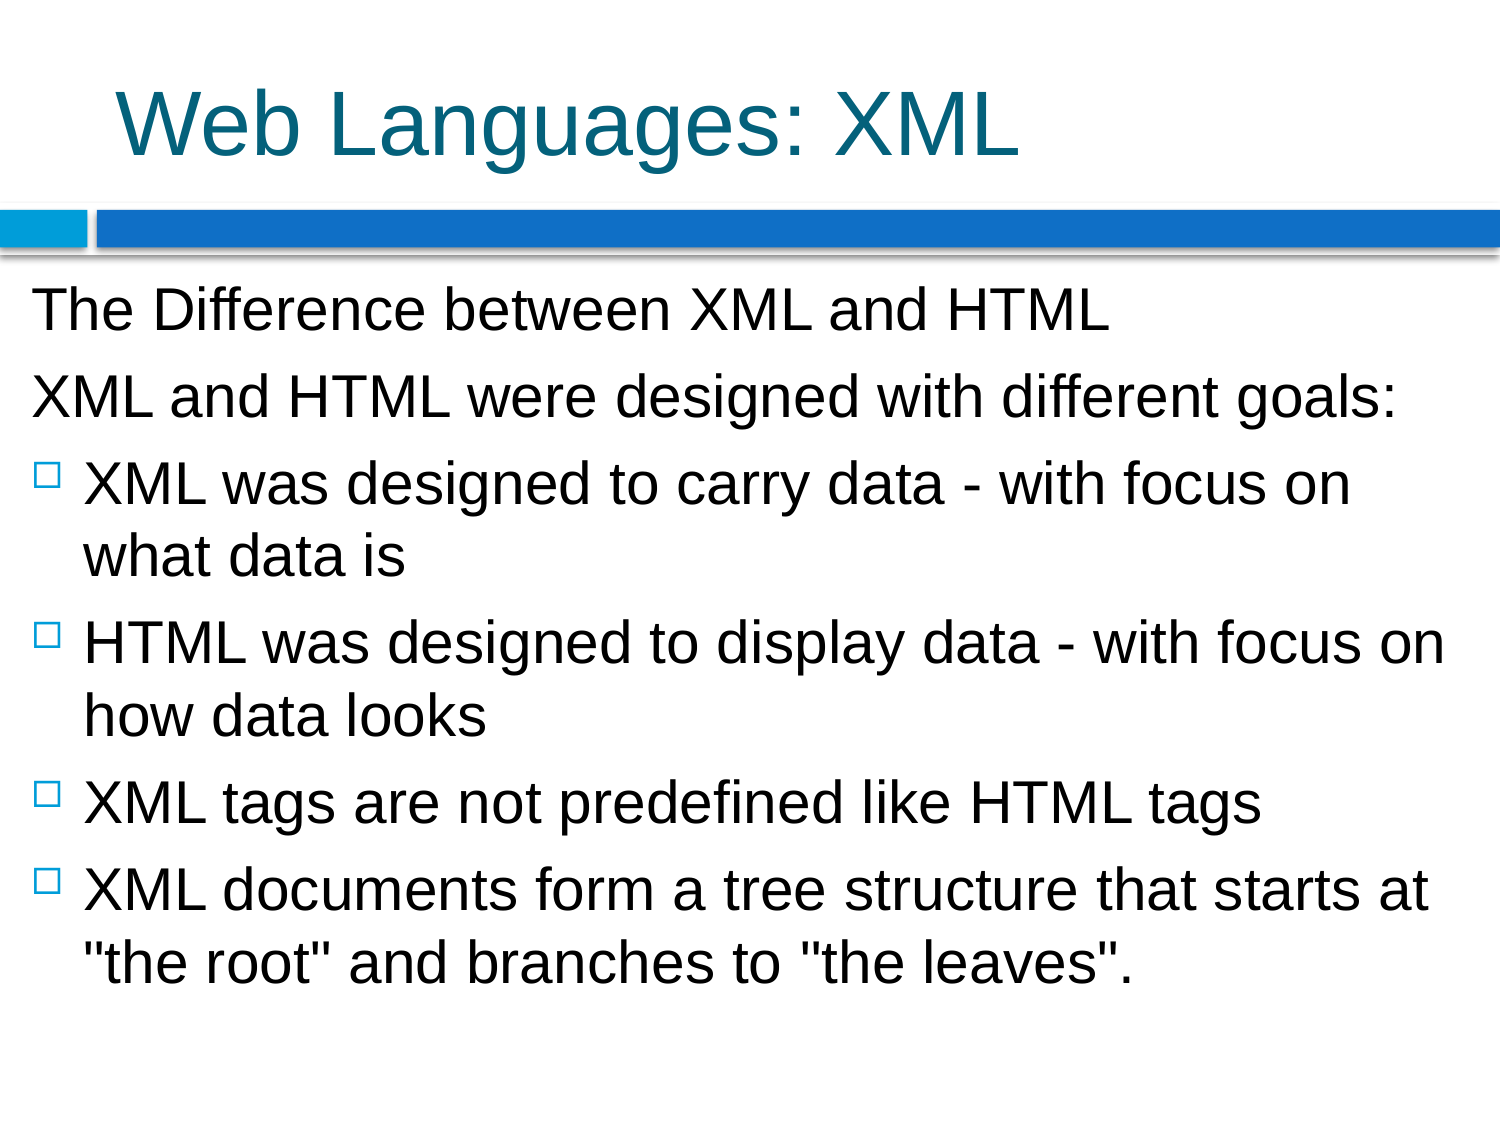

# Web Languages: XML
67
The Difference between XML and HTML
XML and HTML were designed with different goals:
XML was designed to carry data - with focus on what data is
HTML was designed to display data - with focus on how data looks
XML tags are not predefined like HTML tags
XML documents form a tree structure that starts at "the root" and branches to "the leaves".